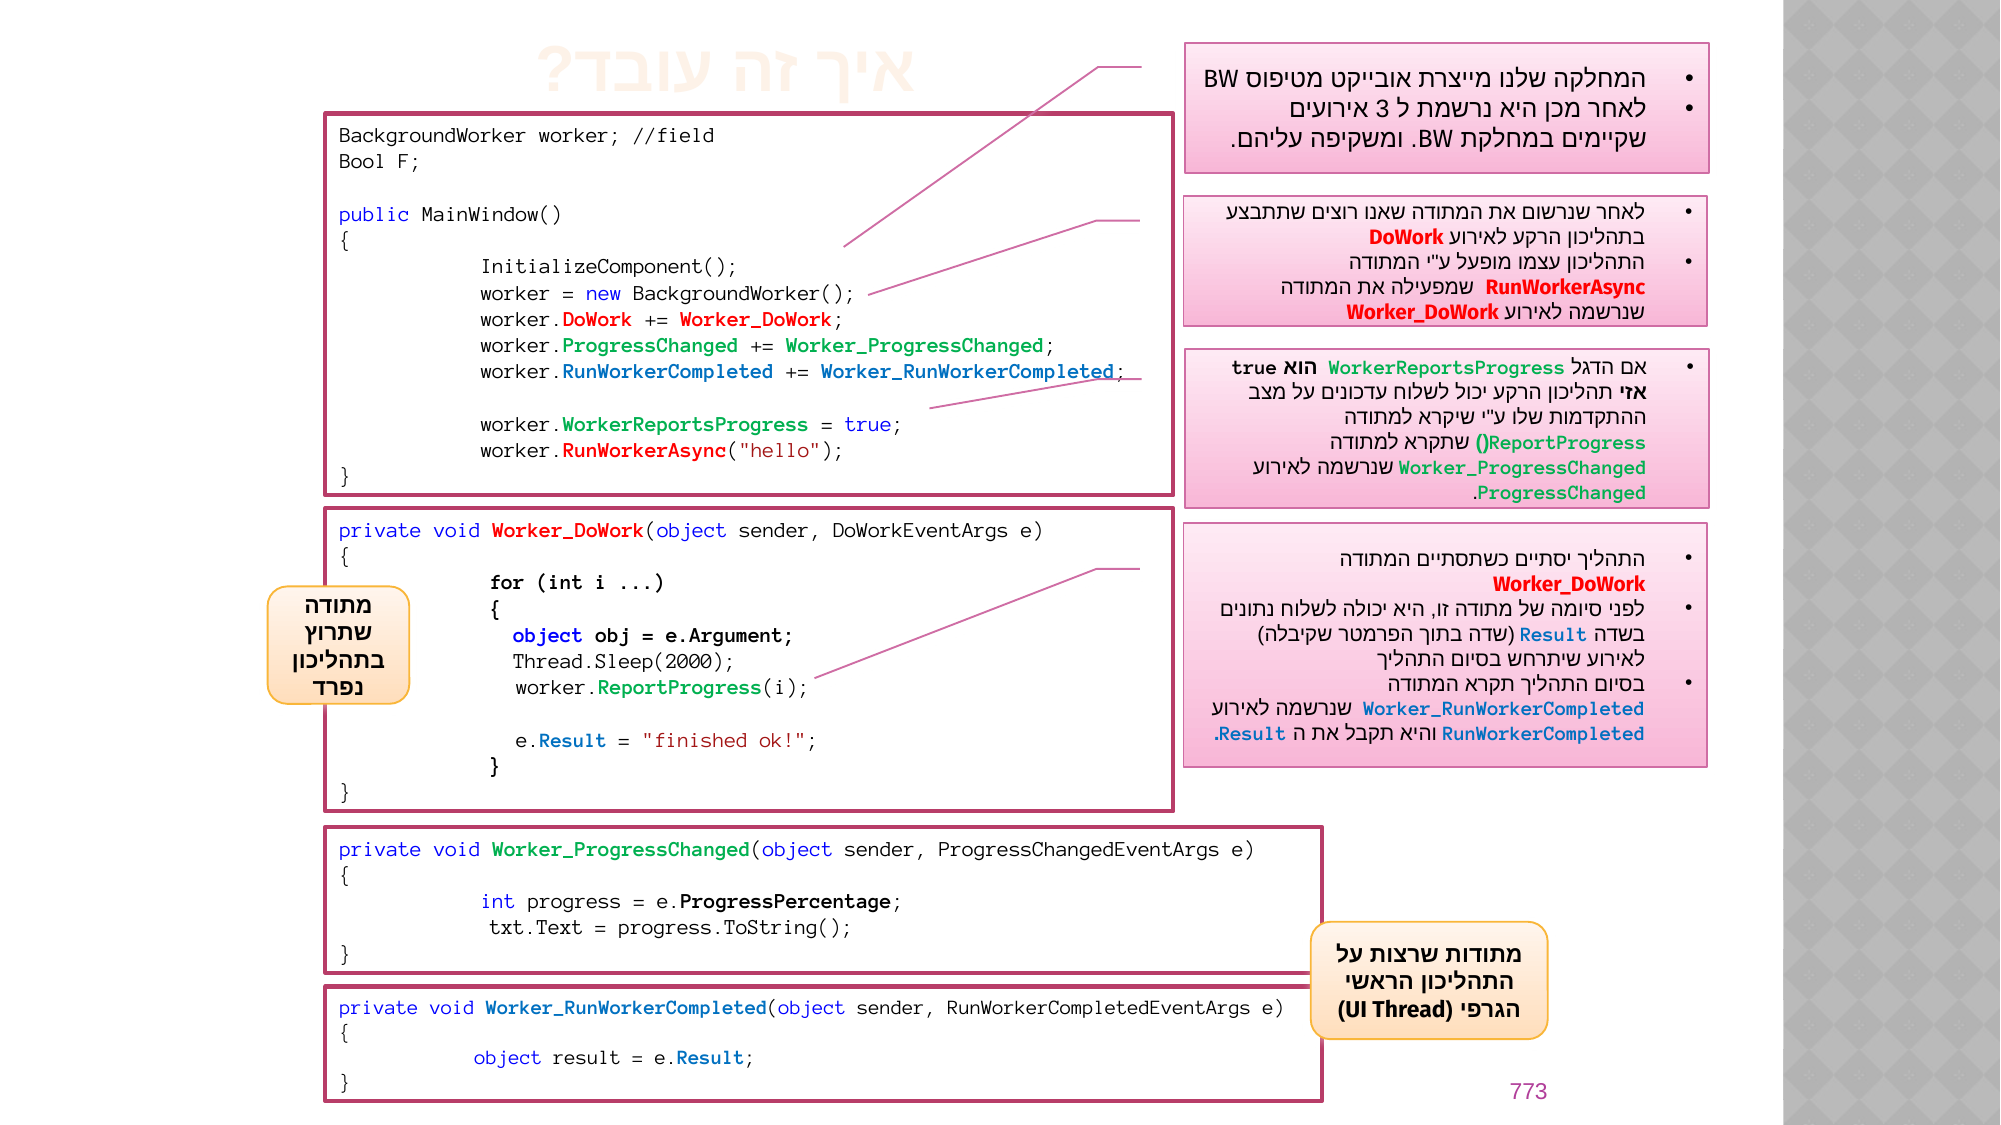

איך זה עובד?
המחלקה שלנו מייצרת אובייקט מטיפוס BW
לאחר מכן היא נרשמת ל 3 אירועים שקיימים במחלקת BW. ומשקיפה עליהם.
BackgroundWorker worker; //field
Bool F;

public MainWindow()
{
            InitializeComponent();
            worker = new BackgroundWorker();
            worker.DoWork += Worker_DoWork;
            worker.ProgressChanged += Worker_ProgressChanged;
            worker.RunWorkerCompleted += Worker_RunWorkerCompleted;

            worker.WorkerReportsProgress = true;
            worker.RunWorkerAsync("hello");
}
לאחר שנרשום את המתודה שאנו רוצים שתתבצע בתהליכון הרקע לאירוע DoWork
התהליכון עצמו מופעל ע"י המתודה RunWorkerAsync  שמפעילה את המתודה שנרשמה לאירוע Worker_DoWork
אם הדגל WorkerReportsProgress  הוא true אזי תהליכון הרקע יכול לשלוח עדכונים על מצב ההתקדמות שלו ע"י שיקרא למתודה ReportProgress() שתקרא למתודה  Worker_ProgressChanged שנרשמה לאירוע ProgressChanged.
private void Worker_DoWork(object sender, DoWorkEventArgs e)
{
	for (int i ...)
	{
	  object obj = e.Argument;
	  Thread.Sleep(2000);
               worker.ReportProgress(i);

               e.Result = "finished ok!";
	}
}
התהליך יסתיים כשתסתיים המתודה Worker_DoWork
לפני סיומה של מתודה זו, היא יכולה לשלוח נתונים בשדה Result (שדה בתוך הפרמטר שקיבלה) לאירוע שיתרחש בסיום התהליך
בסיום התהליך תקרא המתודה Worker_RunWorkerCompleted  שנרשמה לאירוע RunWorkerCompleted והיא תקבל את ה Result.
מתודה שתרוץ בתהליכון נפרד
private void Worker_ProgressChanged(object sender, ProgressChangedEventArgs e)
{
            int progress = e.ProgressPercentage;
	txt.Text = progress.ToString();
}
מתודות שרצות על התהליכון הראשי הגרפי (UI Thread)
private void Worker_RunWorkerCompleted(object sender, RunWorkerCompletedEventArgs e)
{
            object result = e.Result;
}
773